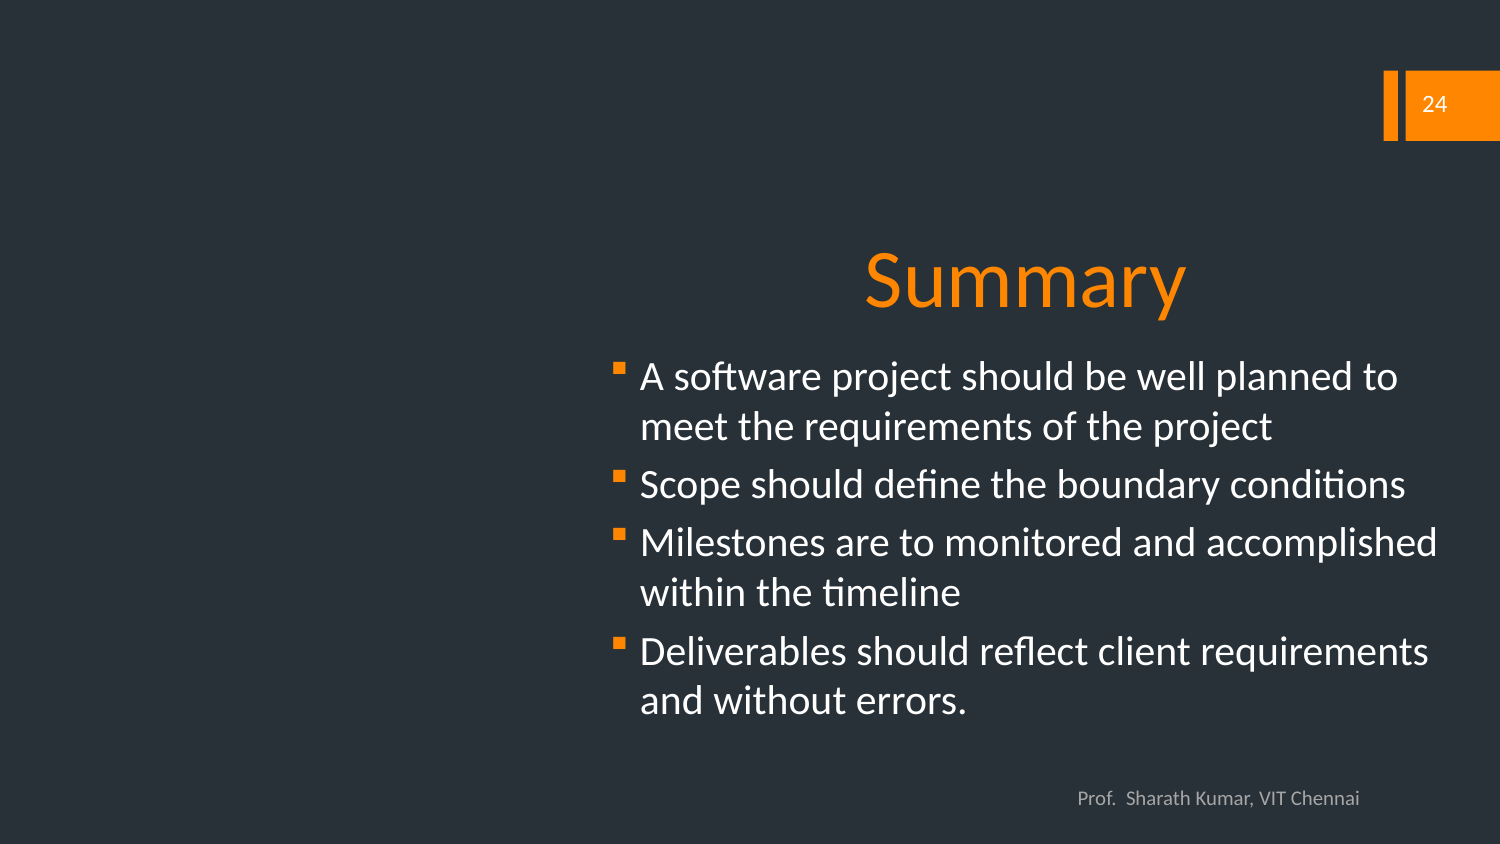

24
# Summary
A software project should be well planned to meet the requirements of the project
Scope should define the boundary conditions
Milestones are to monitored and accomplished within the timeline
Deliverables should reflect client requirements and without errors.
Prof.  Sharath Kumar, VIT Chennai